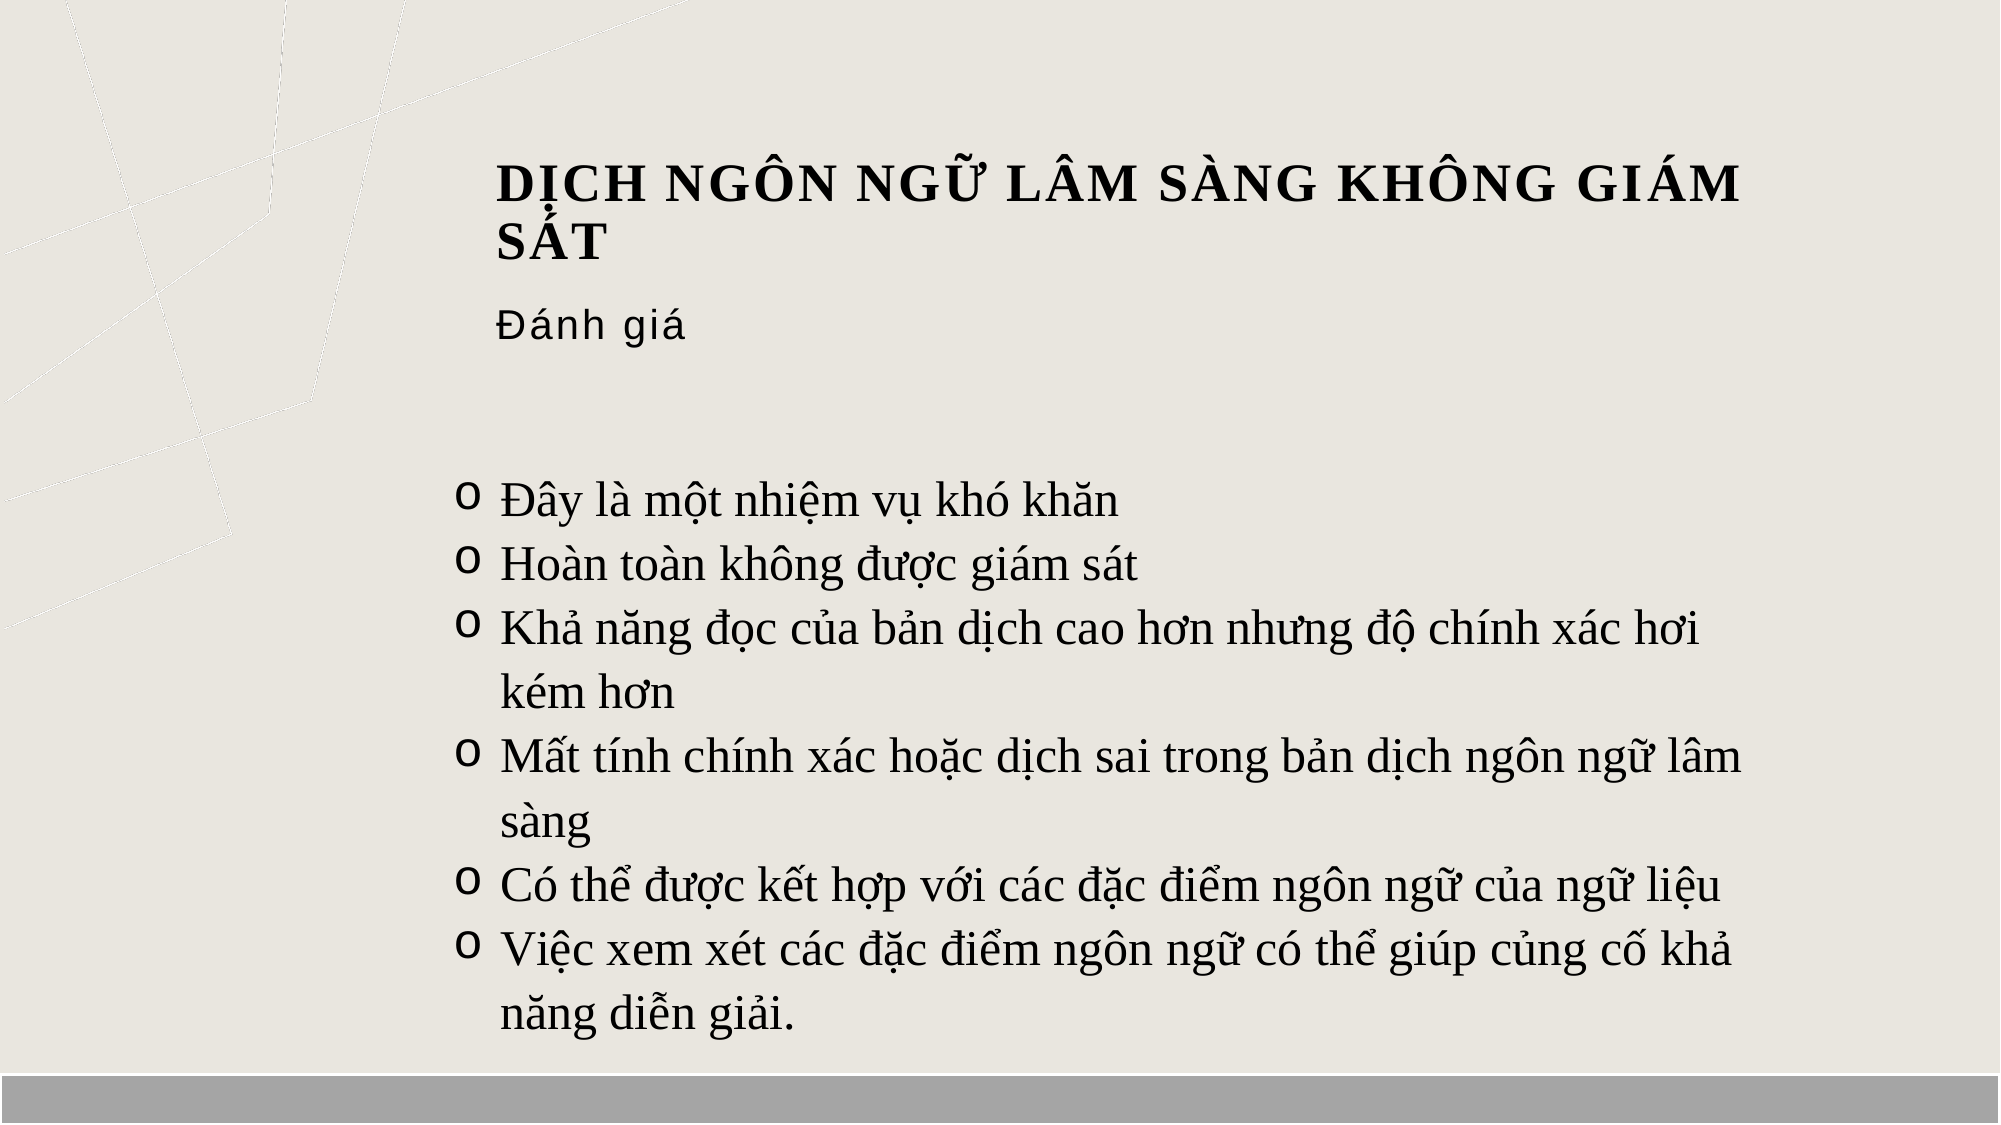

# Dịch ngôn ngữ lâm sàng không giám sát
Đánh giá

Đây là một nhiệm vụ khó khăn
Hoàn toàn không được giám sát
Khả năng đọc của bản dịch cao hơn nhưng độ chính xác hơi kém hơn
Mất tính chính xác hoặc dịch sai trong bản dịch ngôn ngữ lâm sàng
Có thể được kết hợp với các đặc điểm ngôn ngữ của ngữ liệu
Việc xem xét các đặc điểm ngôn ngữ có thể giúp củng cố khả năng diễn giải.